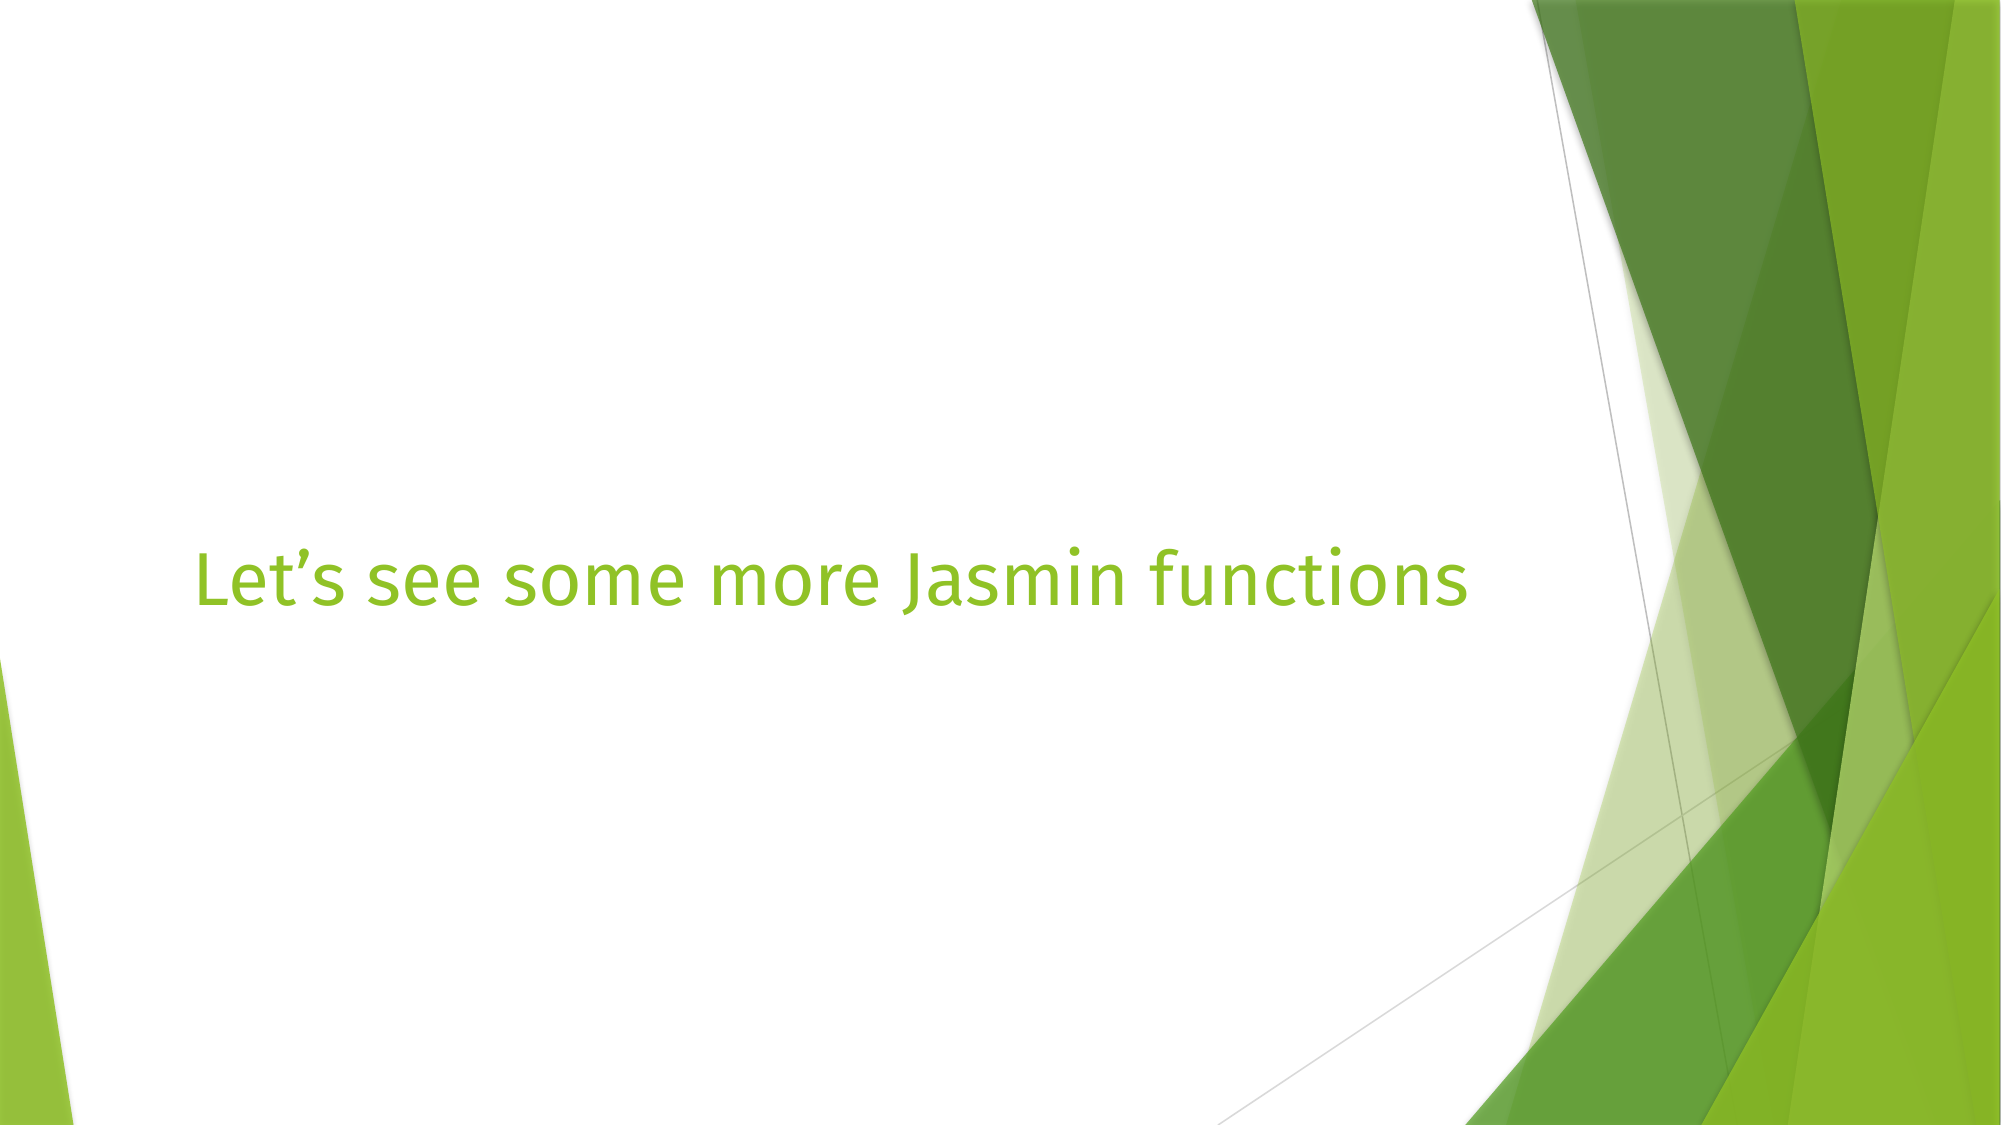

# Let’s see some more Jasmin functions